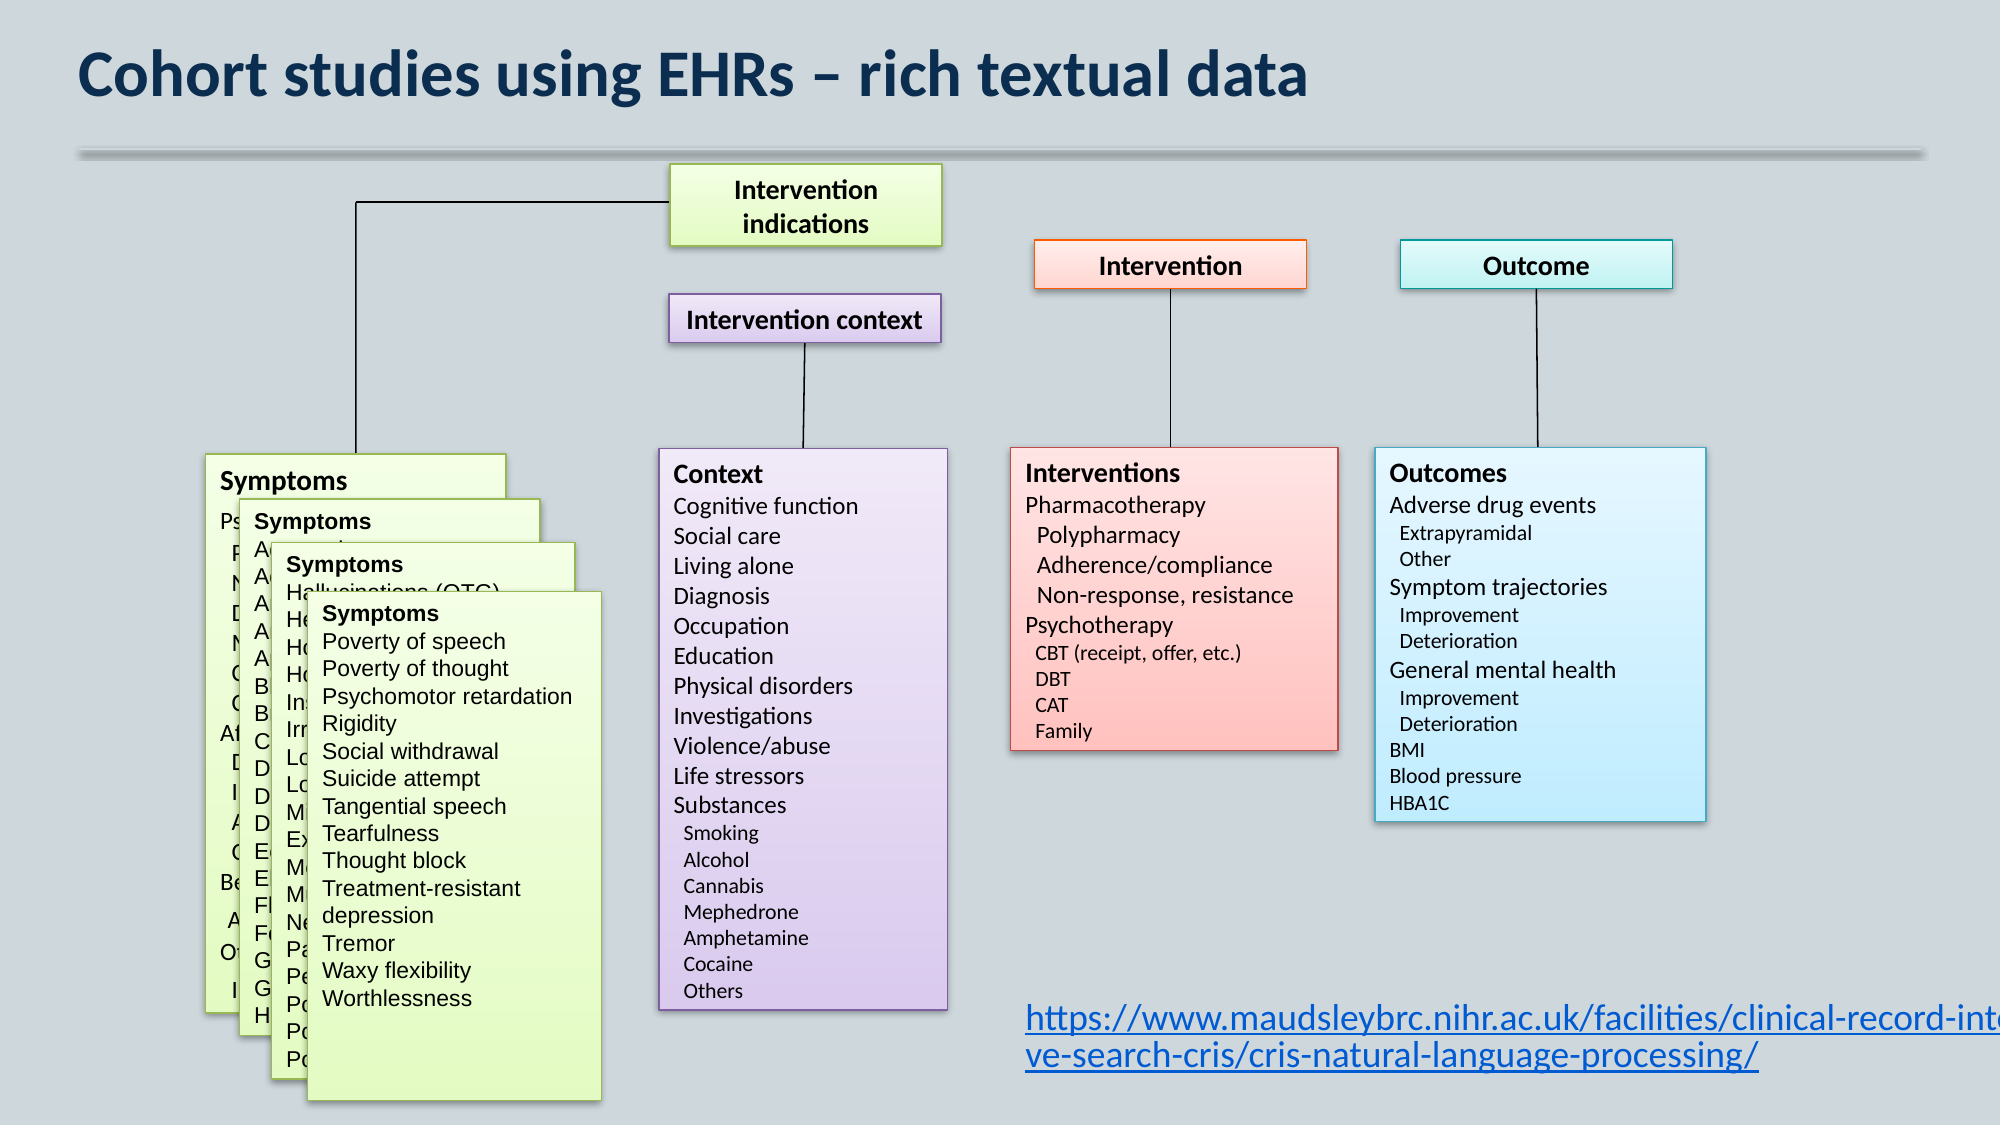

# Cohort studies using EHRs – rich textual data
Intervention indications
Intervention
Outcome
Intervention context
Interventions
Pharmacotherapy
  Polypharmacy
  Adherence/compliance
  Non-response, resistance
Psychotherapy
  CBT (receipt, offer, etc.)
  DBT
  CAT
  Family
Outcomes
Adverse drug events
  Extrapyramidal
  Other
Symptom trajectories
  Improvement
  Deterioration
General mental health
  Improvement
  Deterioration
BMI
Blood pressure
HBA1C
Context
Cognitive function
Social care
Living alone
Diagnosis
Occupation
Education
Physical disorders Investigations
Violence/abuse
Life stressors
Substances
  Smoking
  Alcohol
  Cannabis
  Mephedrone
  Amphetamine
  Cocaine
  Others
Symptoms
Psychosis
  Positive
  Negative
  Disorganisation
  Manic
  Catatonic
  Cognitive
Affective
  Depressive
  Instability
  Anxiety/somatic
  Obsessive/compulsive
Behaviour
 Agitation/withdrawal
Other
  Insight
Symptoms
Aggression
Agitation
Anergia
Anhedonia
Apathy
Blunted affect
Bradykinesia (dementia)
Circumstantial speech
Delusions
Derailment of speech
Disturbed sleep
Echolalia
Elation
Flight of ideas
Formal thought disorder
Grandiosity
Guilt
Hallucinations (all)
Symptoms
Hallucinations (OTG)
Helplessness
Hopelessness
Hostility
Insomnia
Irritability
Low energy
Low mood
Mini Mental State Examination
Mood instability
Mutism
Negative symptoms
Paranoia
Persecutory ideation
Poor appetite
Poor concentration
Poor insight
Symptoms
Poverty of speech
Poverty of thought
Psychomotor retardation
Rigidity
Social withdrawal
Suicide attempt
Tangential speech
Tearfulness
Thought block
Treatment-resistant depression
Tremor
Waxy flexibility
Worthlessness

https://www.maudsleybrc.nihr.ac.uk/facilities/clinical-record-interactive-search-cris/cris-natural-language-processing/